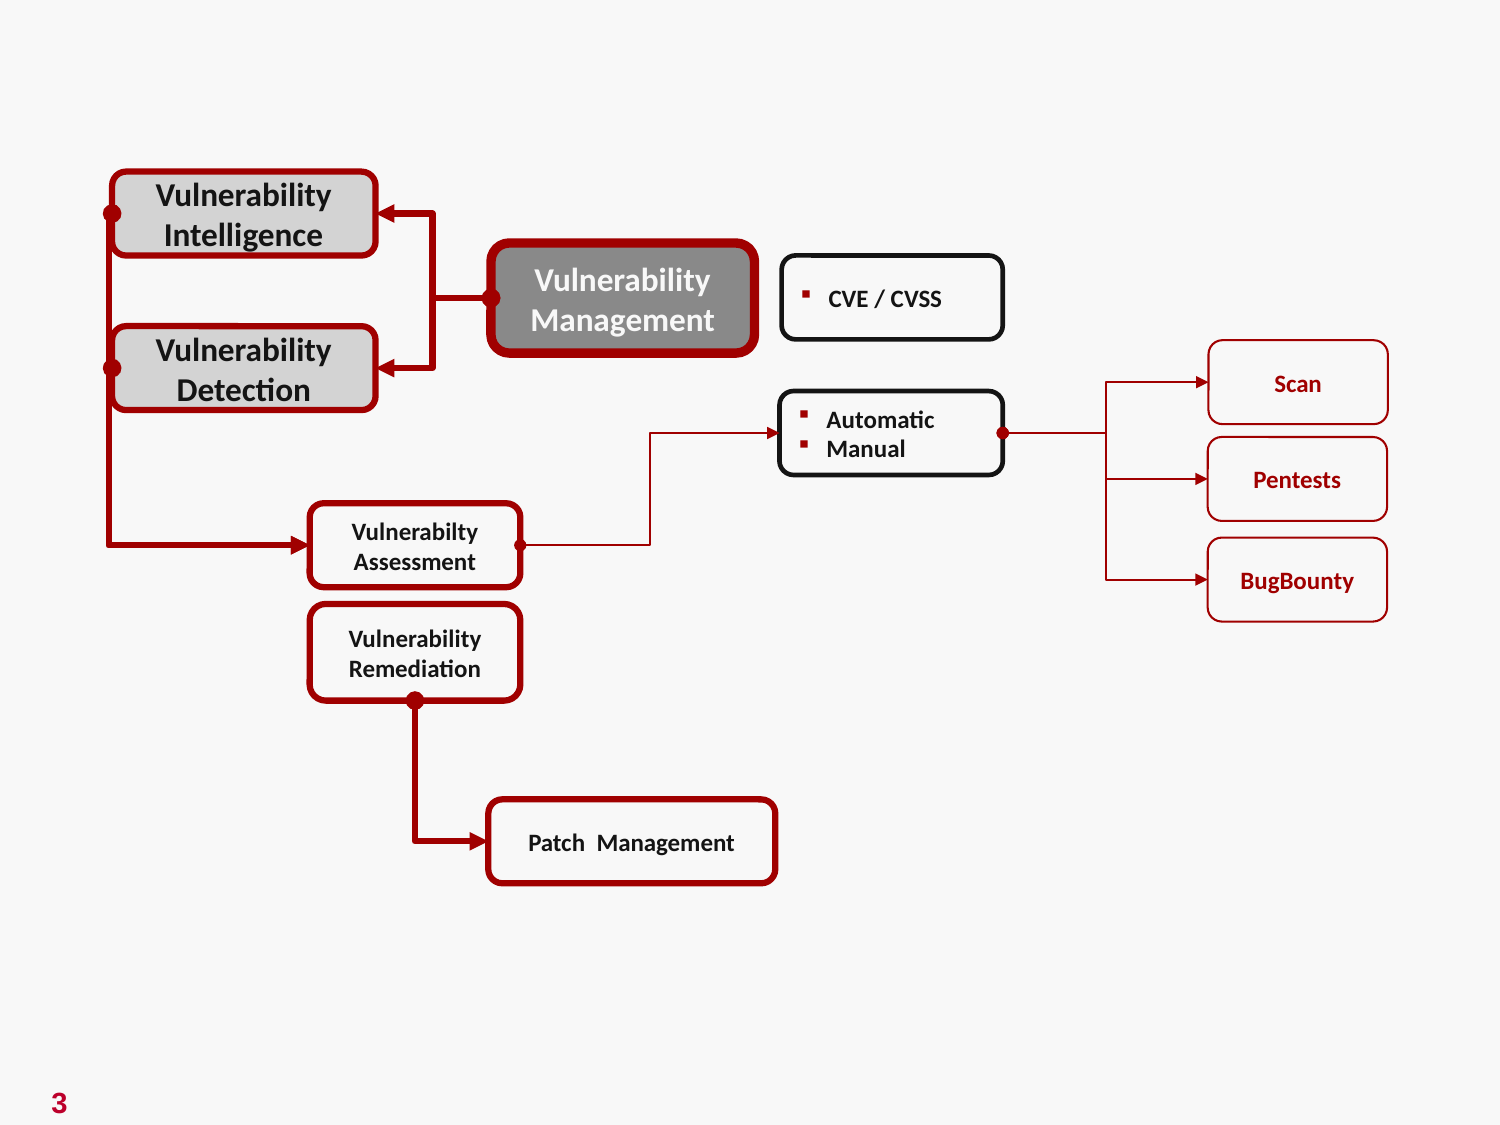

System Scan
System Pentest
Scan
Vulnerability
Intelligence
Vulnerability Management
CVE / CVSS
Vulnerability
Detection
Scan
Automatic
Manual
Pentests
Vulnerabilty Assessment
BugBounty
Vulnerability
Remediation
Patch  Management